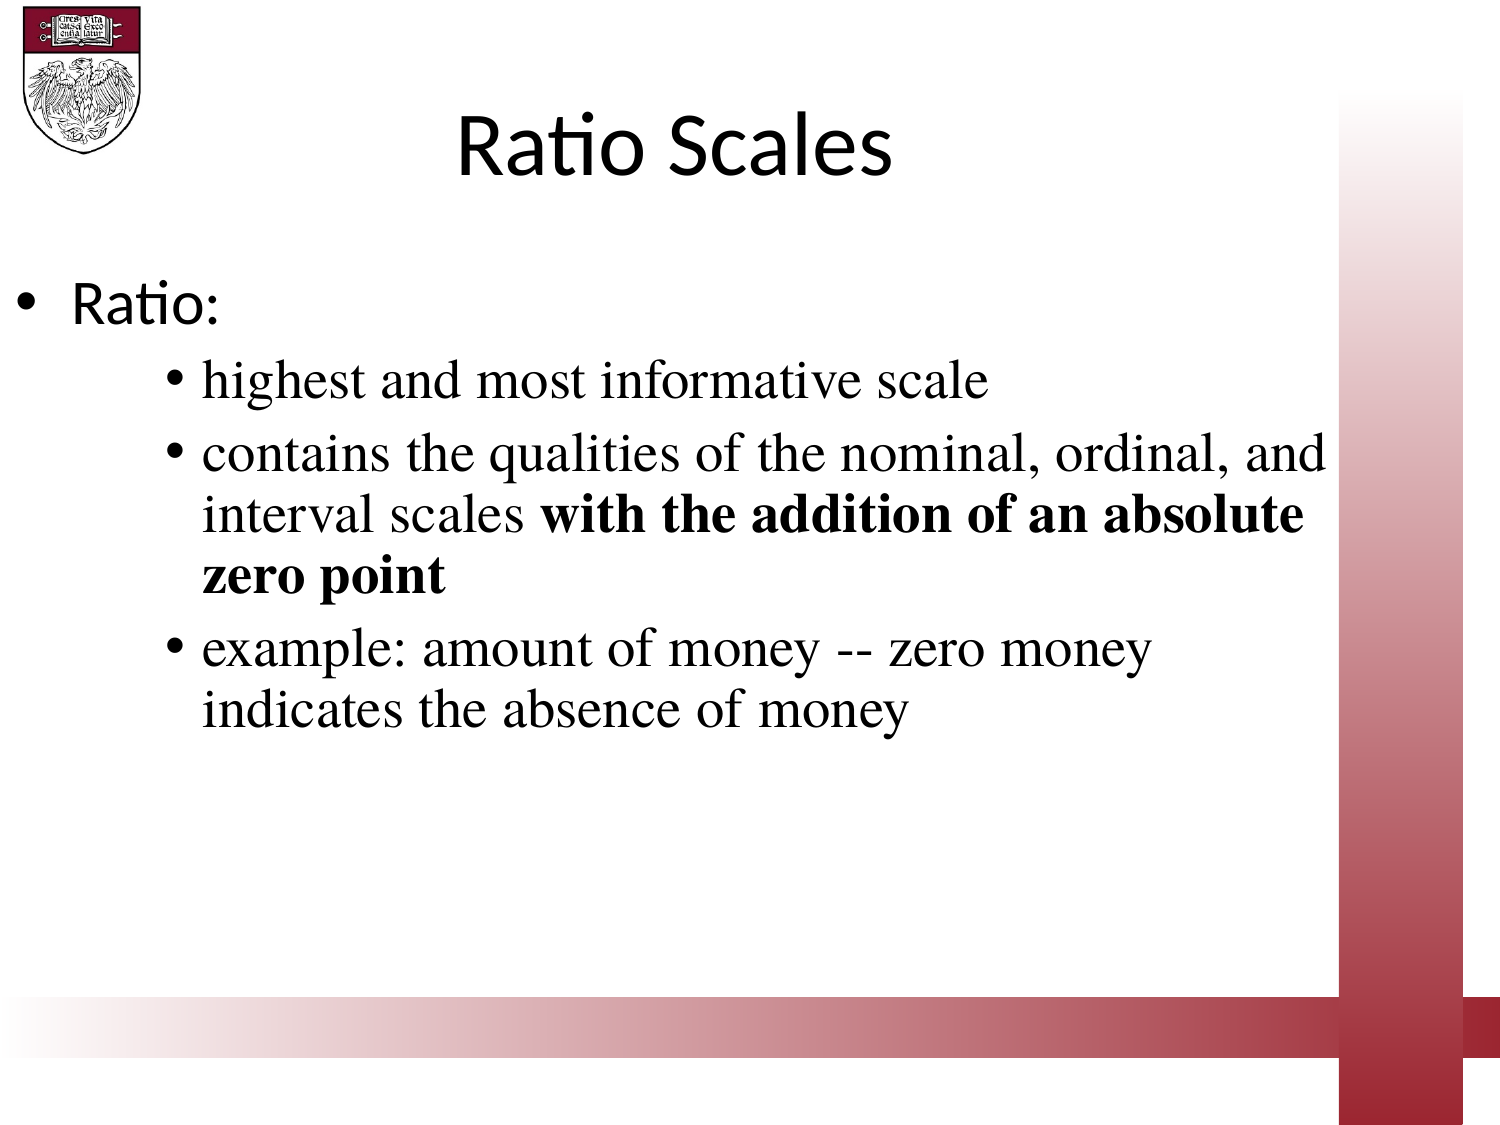

Ratio Scales
Ratio:
highest and most informative scale
contains the qualities of the nominal, ordinal, and interval scales with the addition of an absolute zero point
example: amount of money -- zero money indicates the absence of money